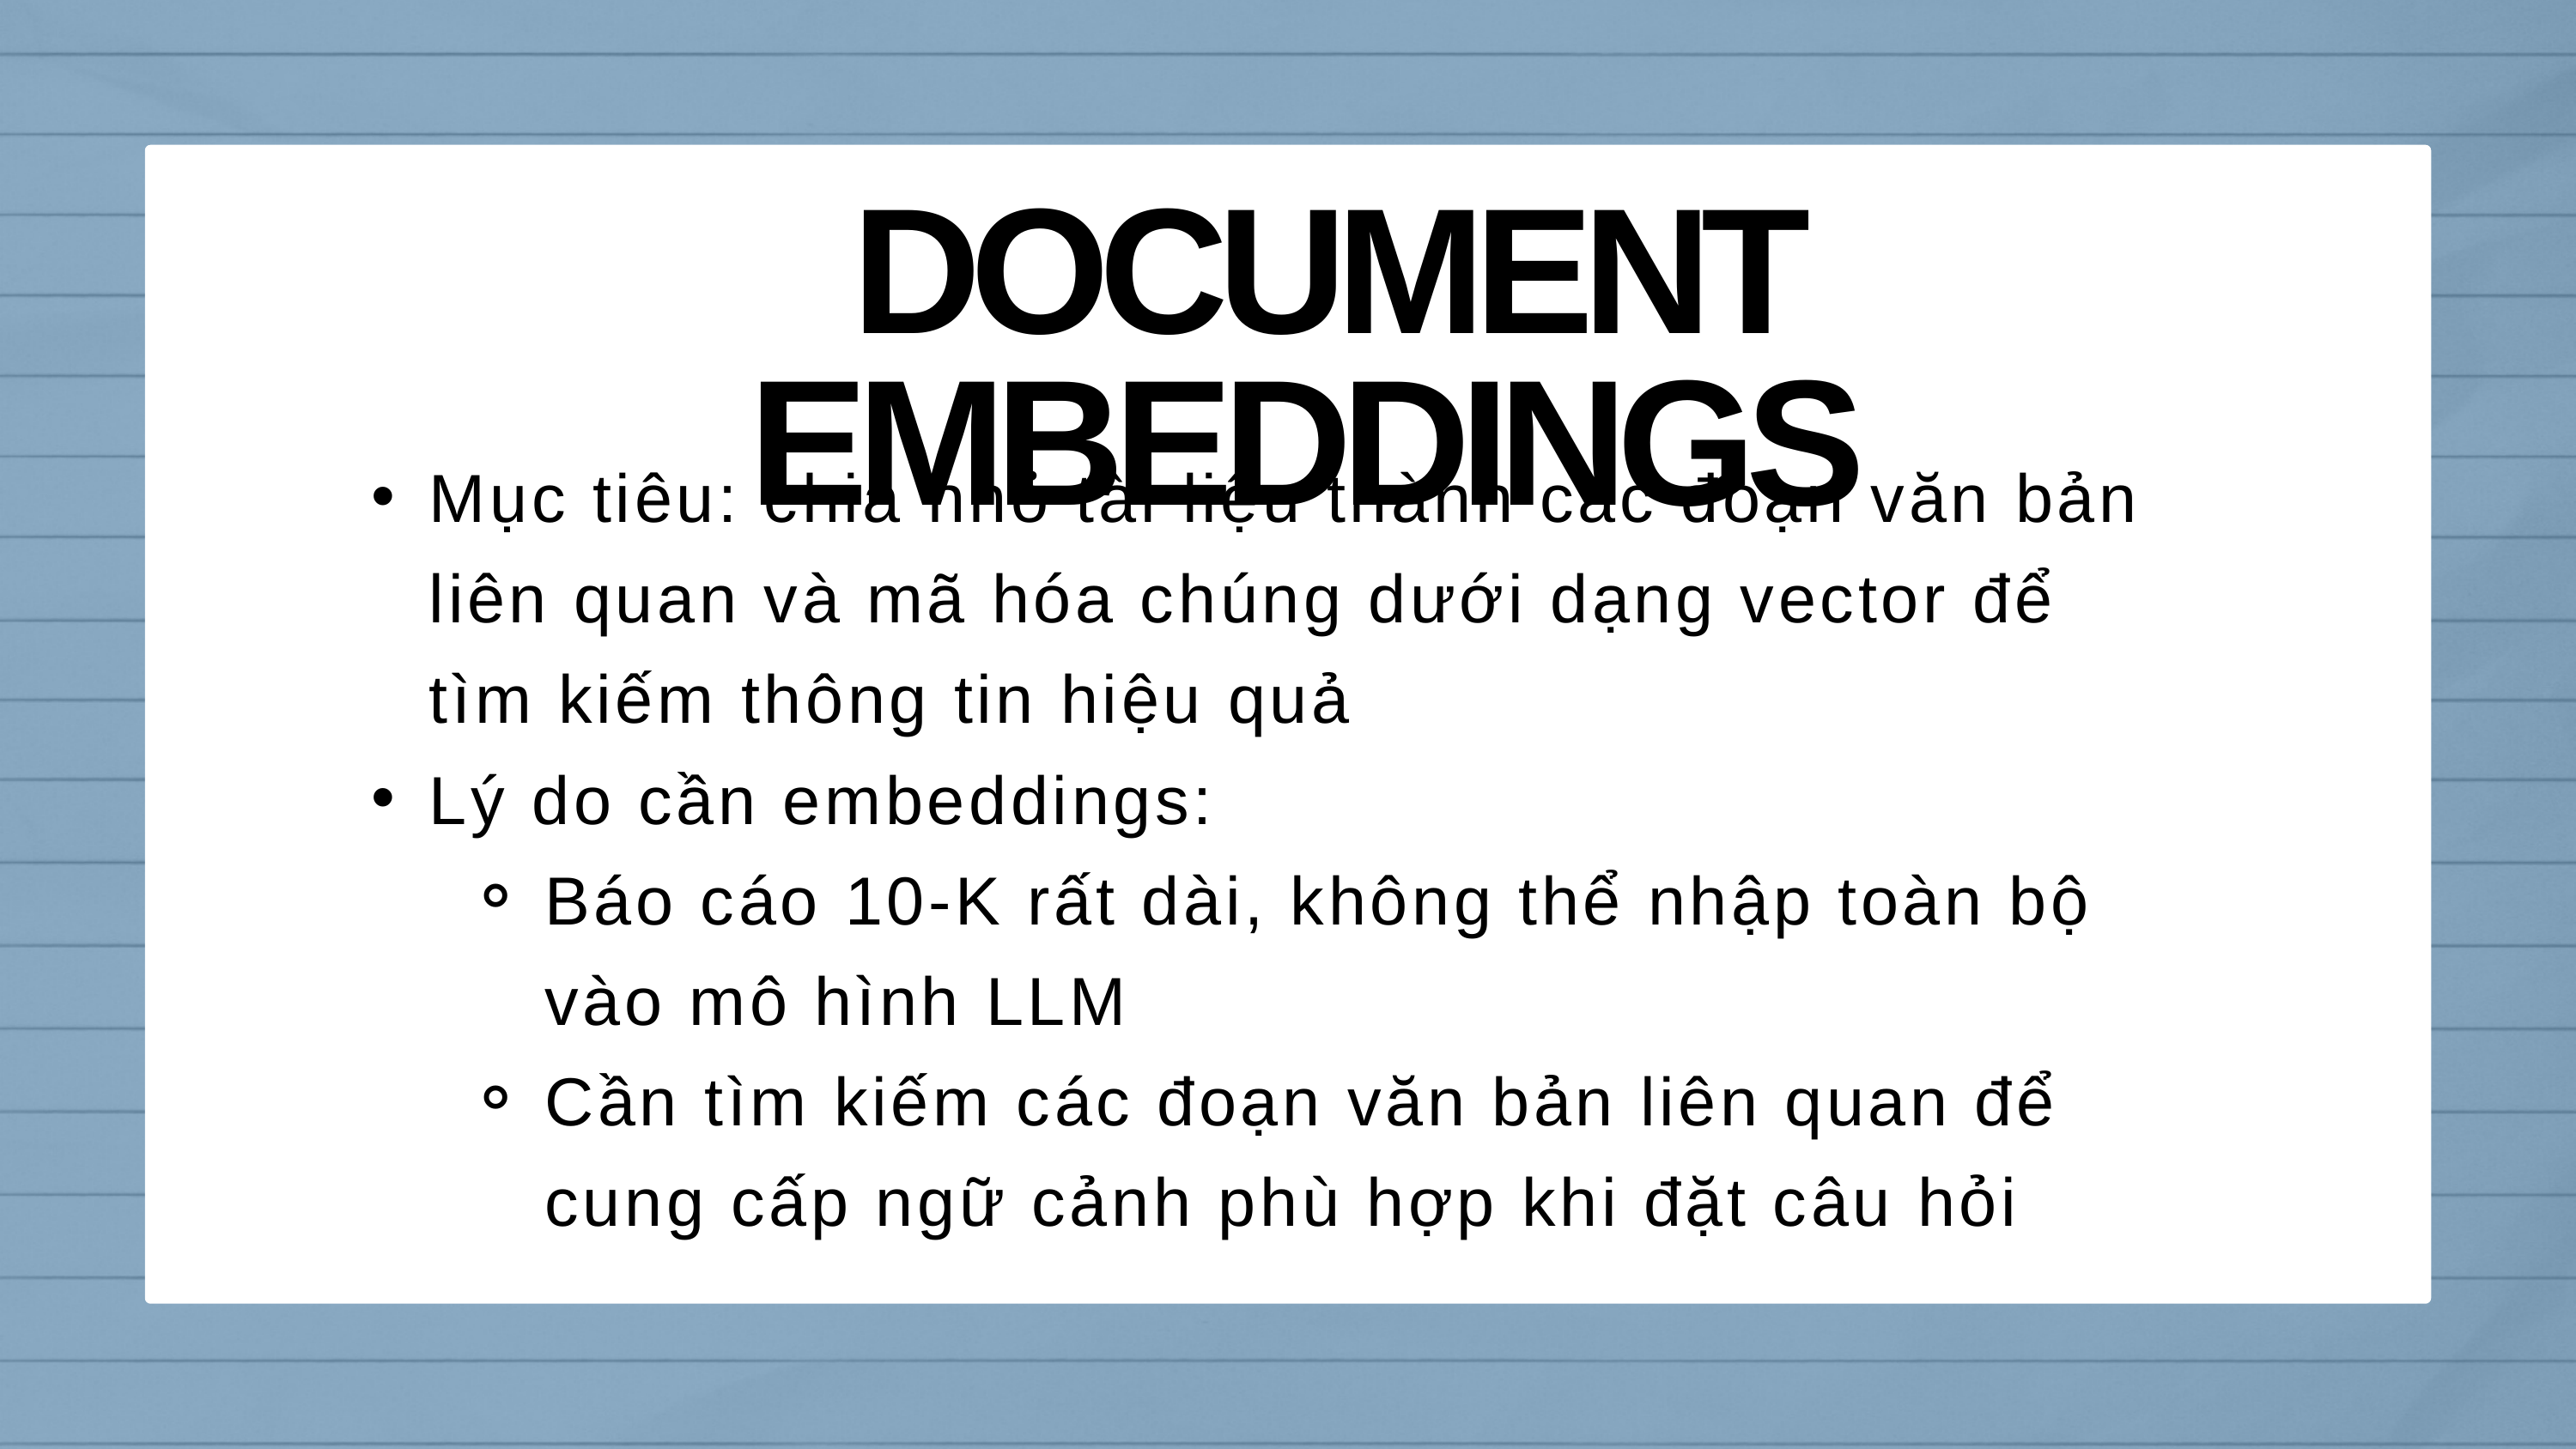

DOCUMENT EMBEDDINGS
Mục tiêu: chia nhỏ tài liệu thành các đoạn văn bản liên quan và mã hóa chúng dưới dạng vector để tìm kiếm thông tin hiệu quả
Lý do cần embeddings:
Báo cáo 10-K rất dài, không thể nhập toàn bộ vào mô hình LLM
Cần tìm kiếm các đoạn văn bản liên quan để cung cấp ngữ cảnh phù hợp khi đặt câu hỏi